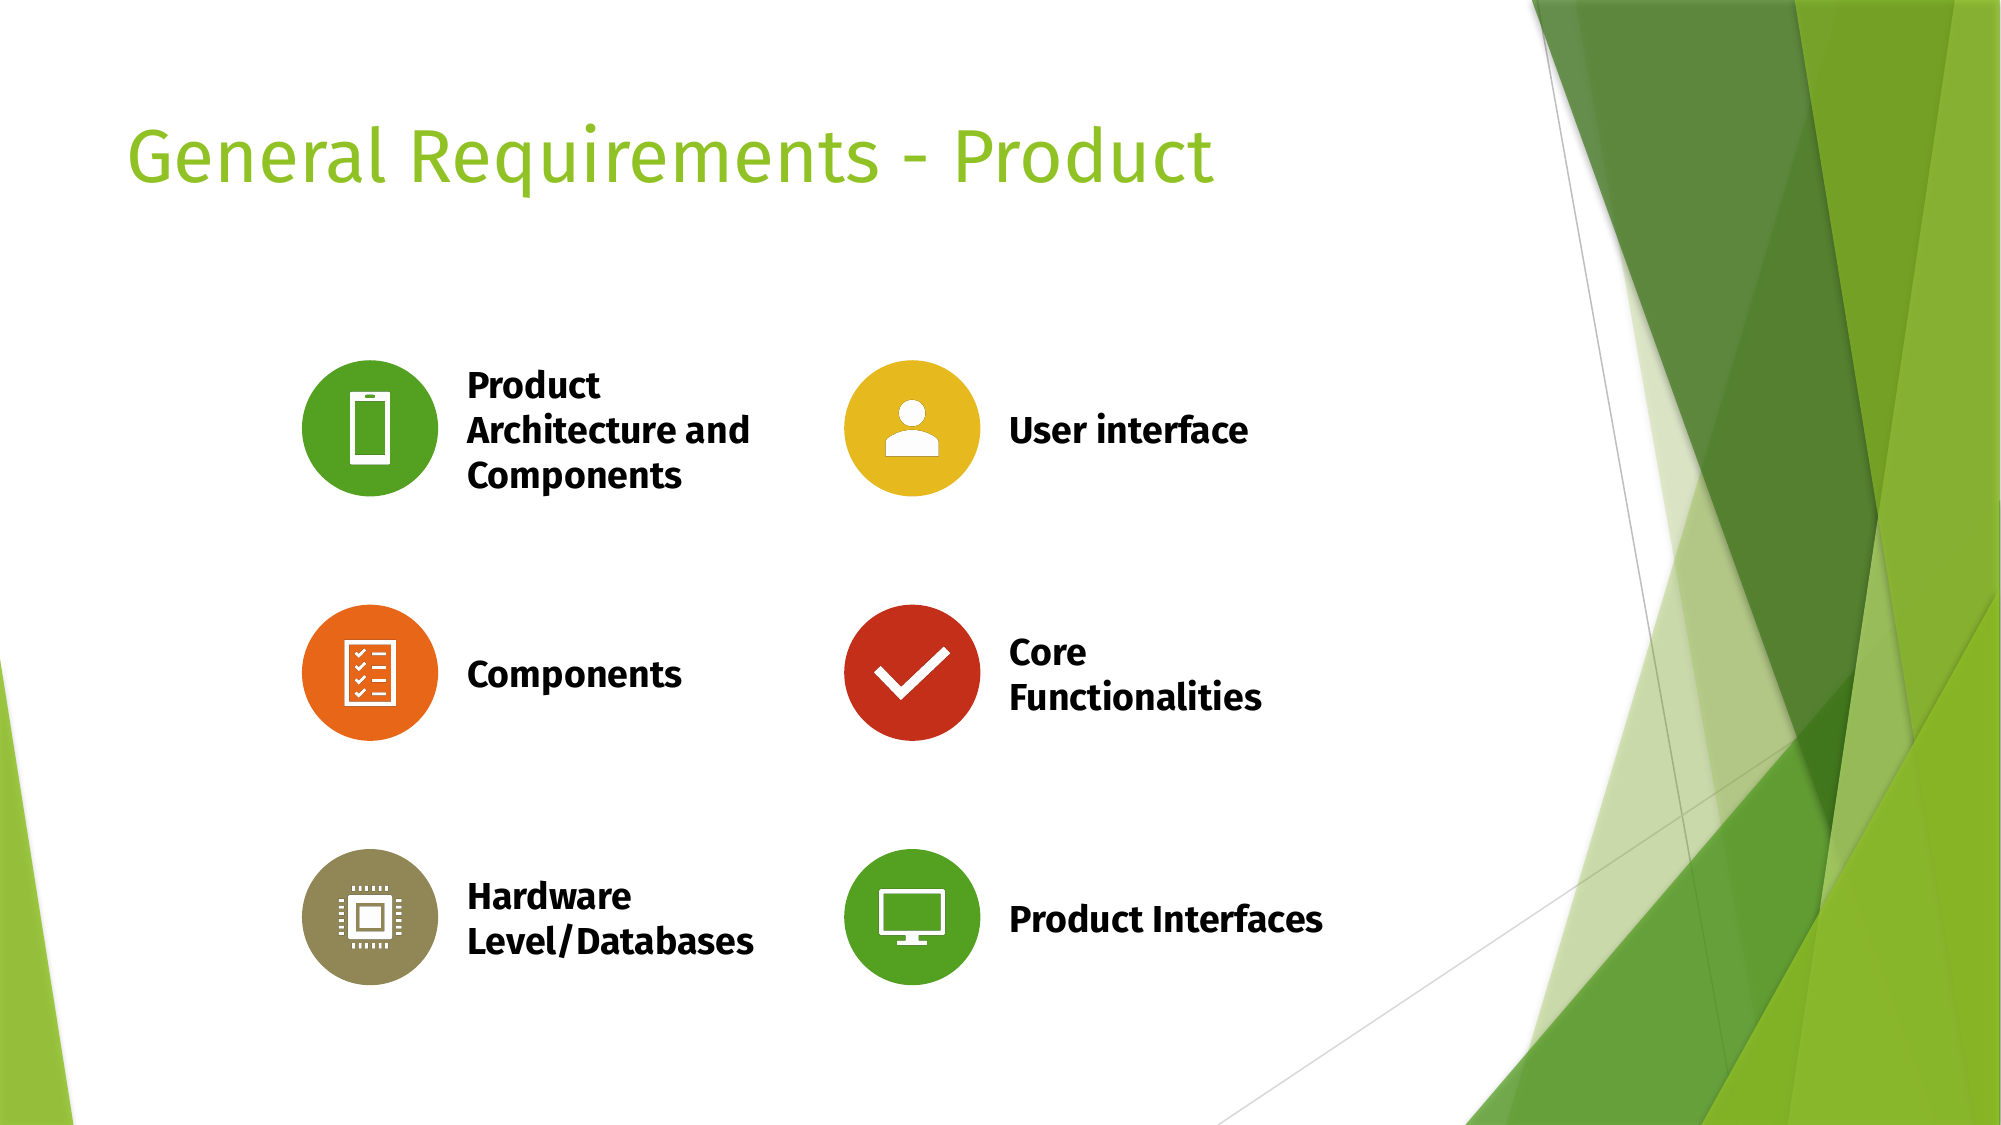

# General Requirements - Product
Product Architecture and Components
User interface
Components
Core Functionalities
Hardware Level/Databases
Product Interfaces